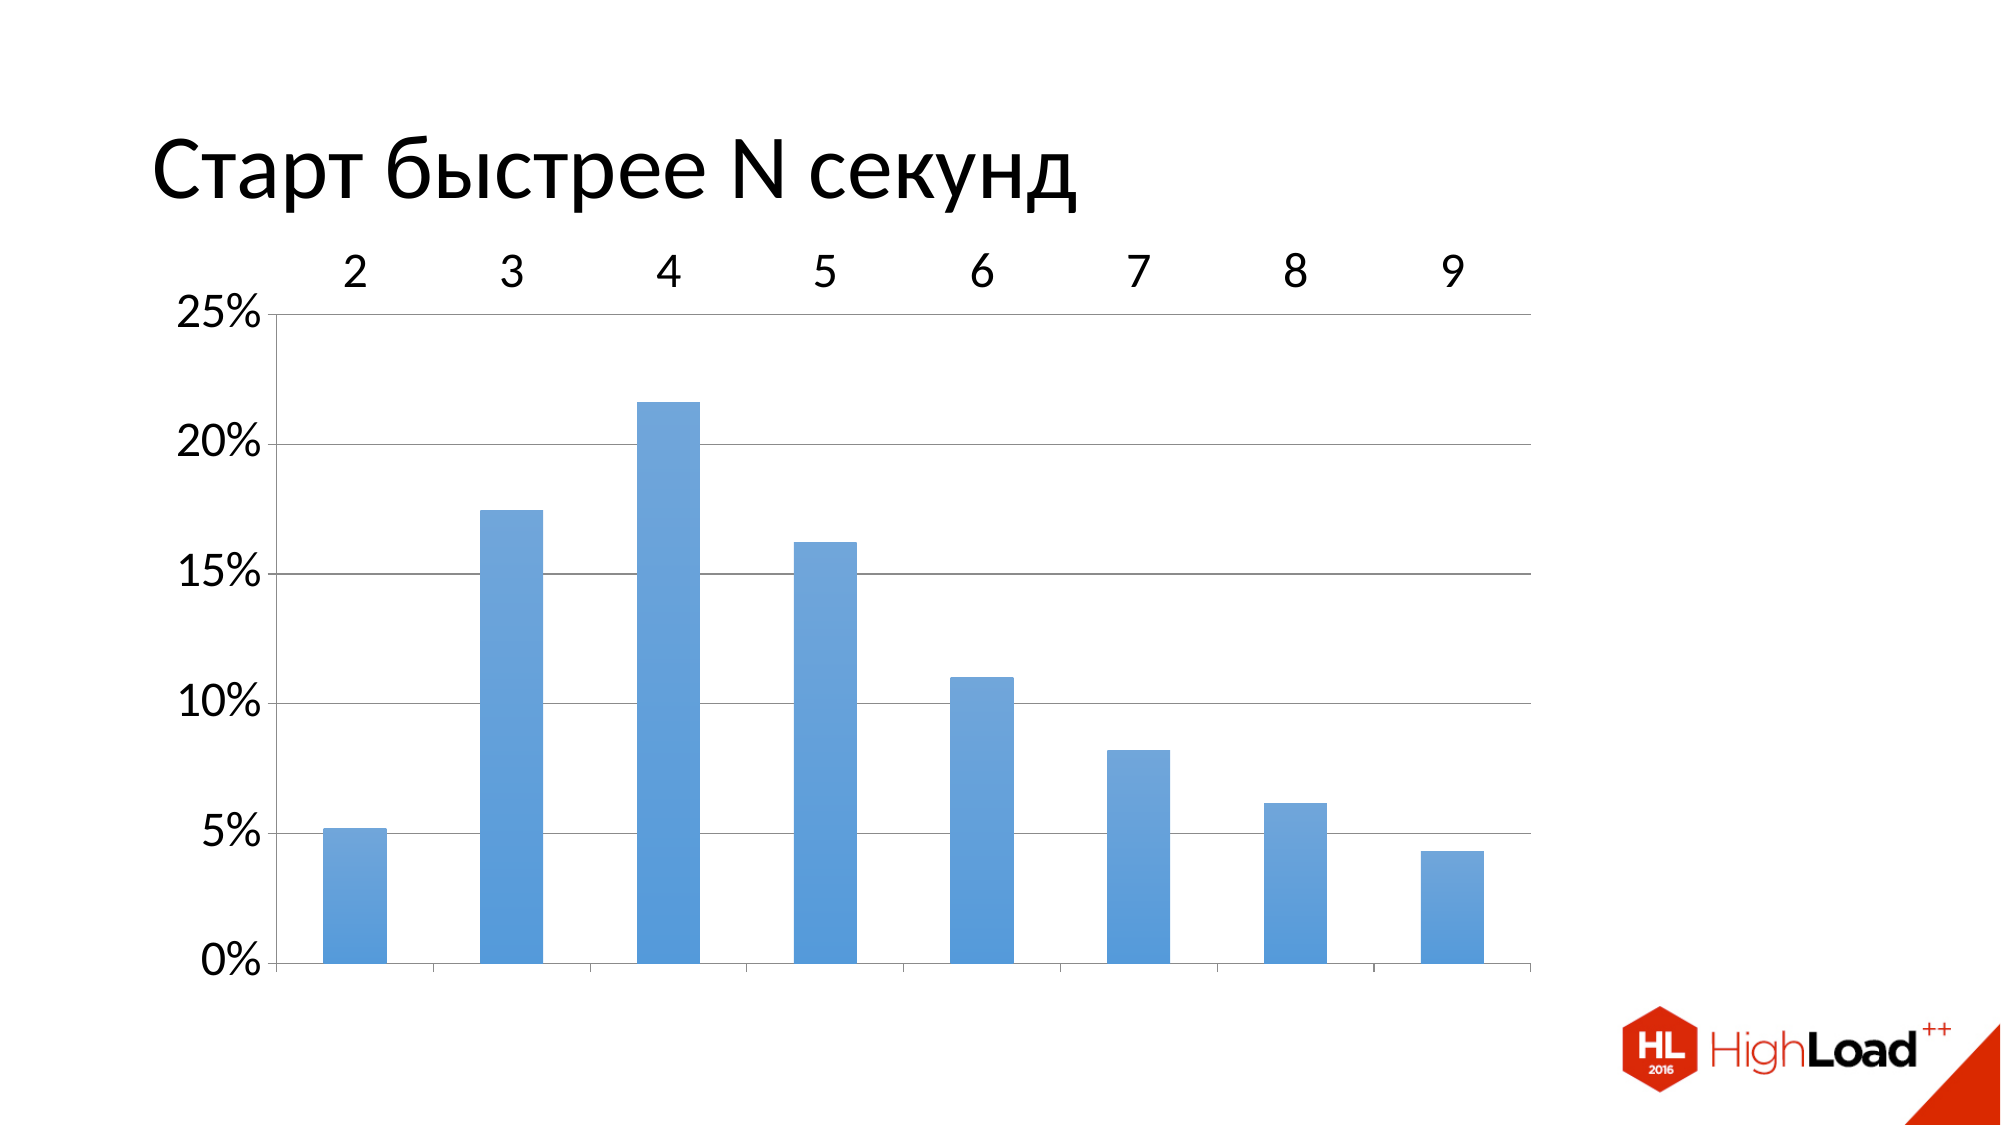

# Старт быстрее N секунд

### Chart

| Category |  |
|---|---|
| 2.0 | 0.0521 |
| 3.0 | 0.1746 |
| 4.0 | 0.2159 |
| 5.0 | 0.162 |
| 6.0 | 0.1101 |
| 7.0 | 0.082 |
| 8.0 | 0.0614 |
| 9.0 | 0.0431 |